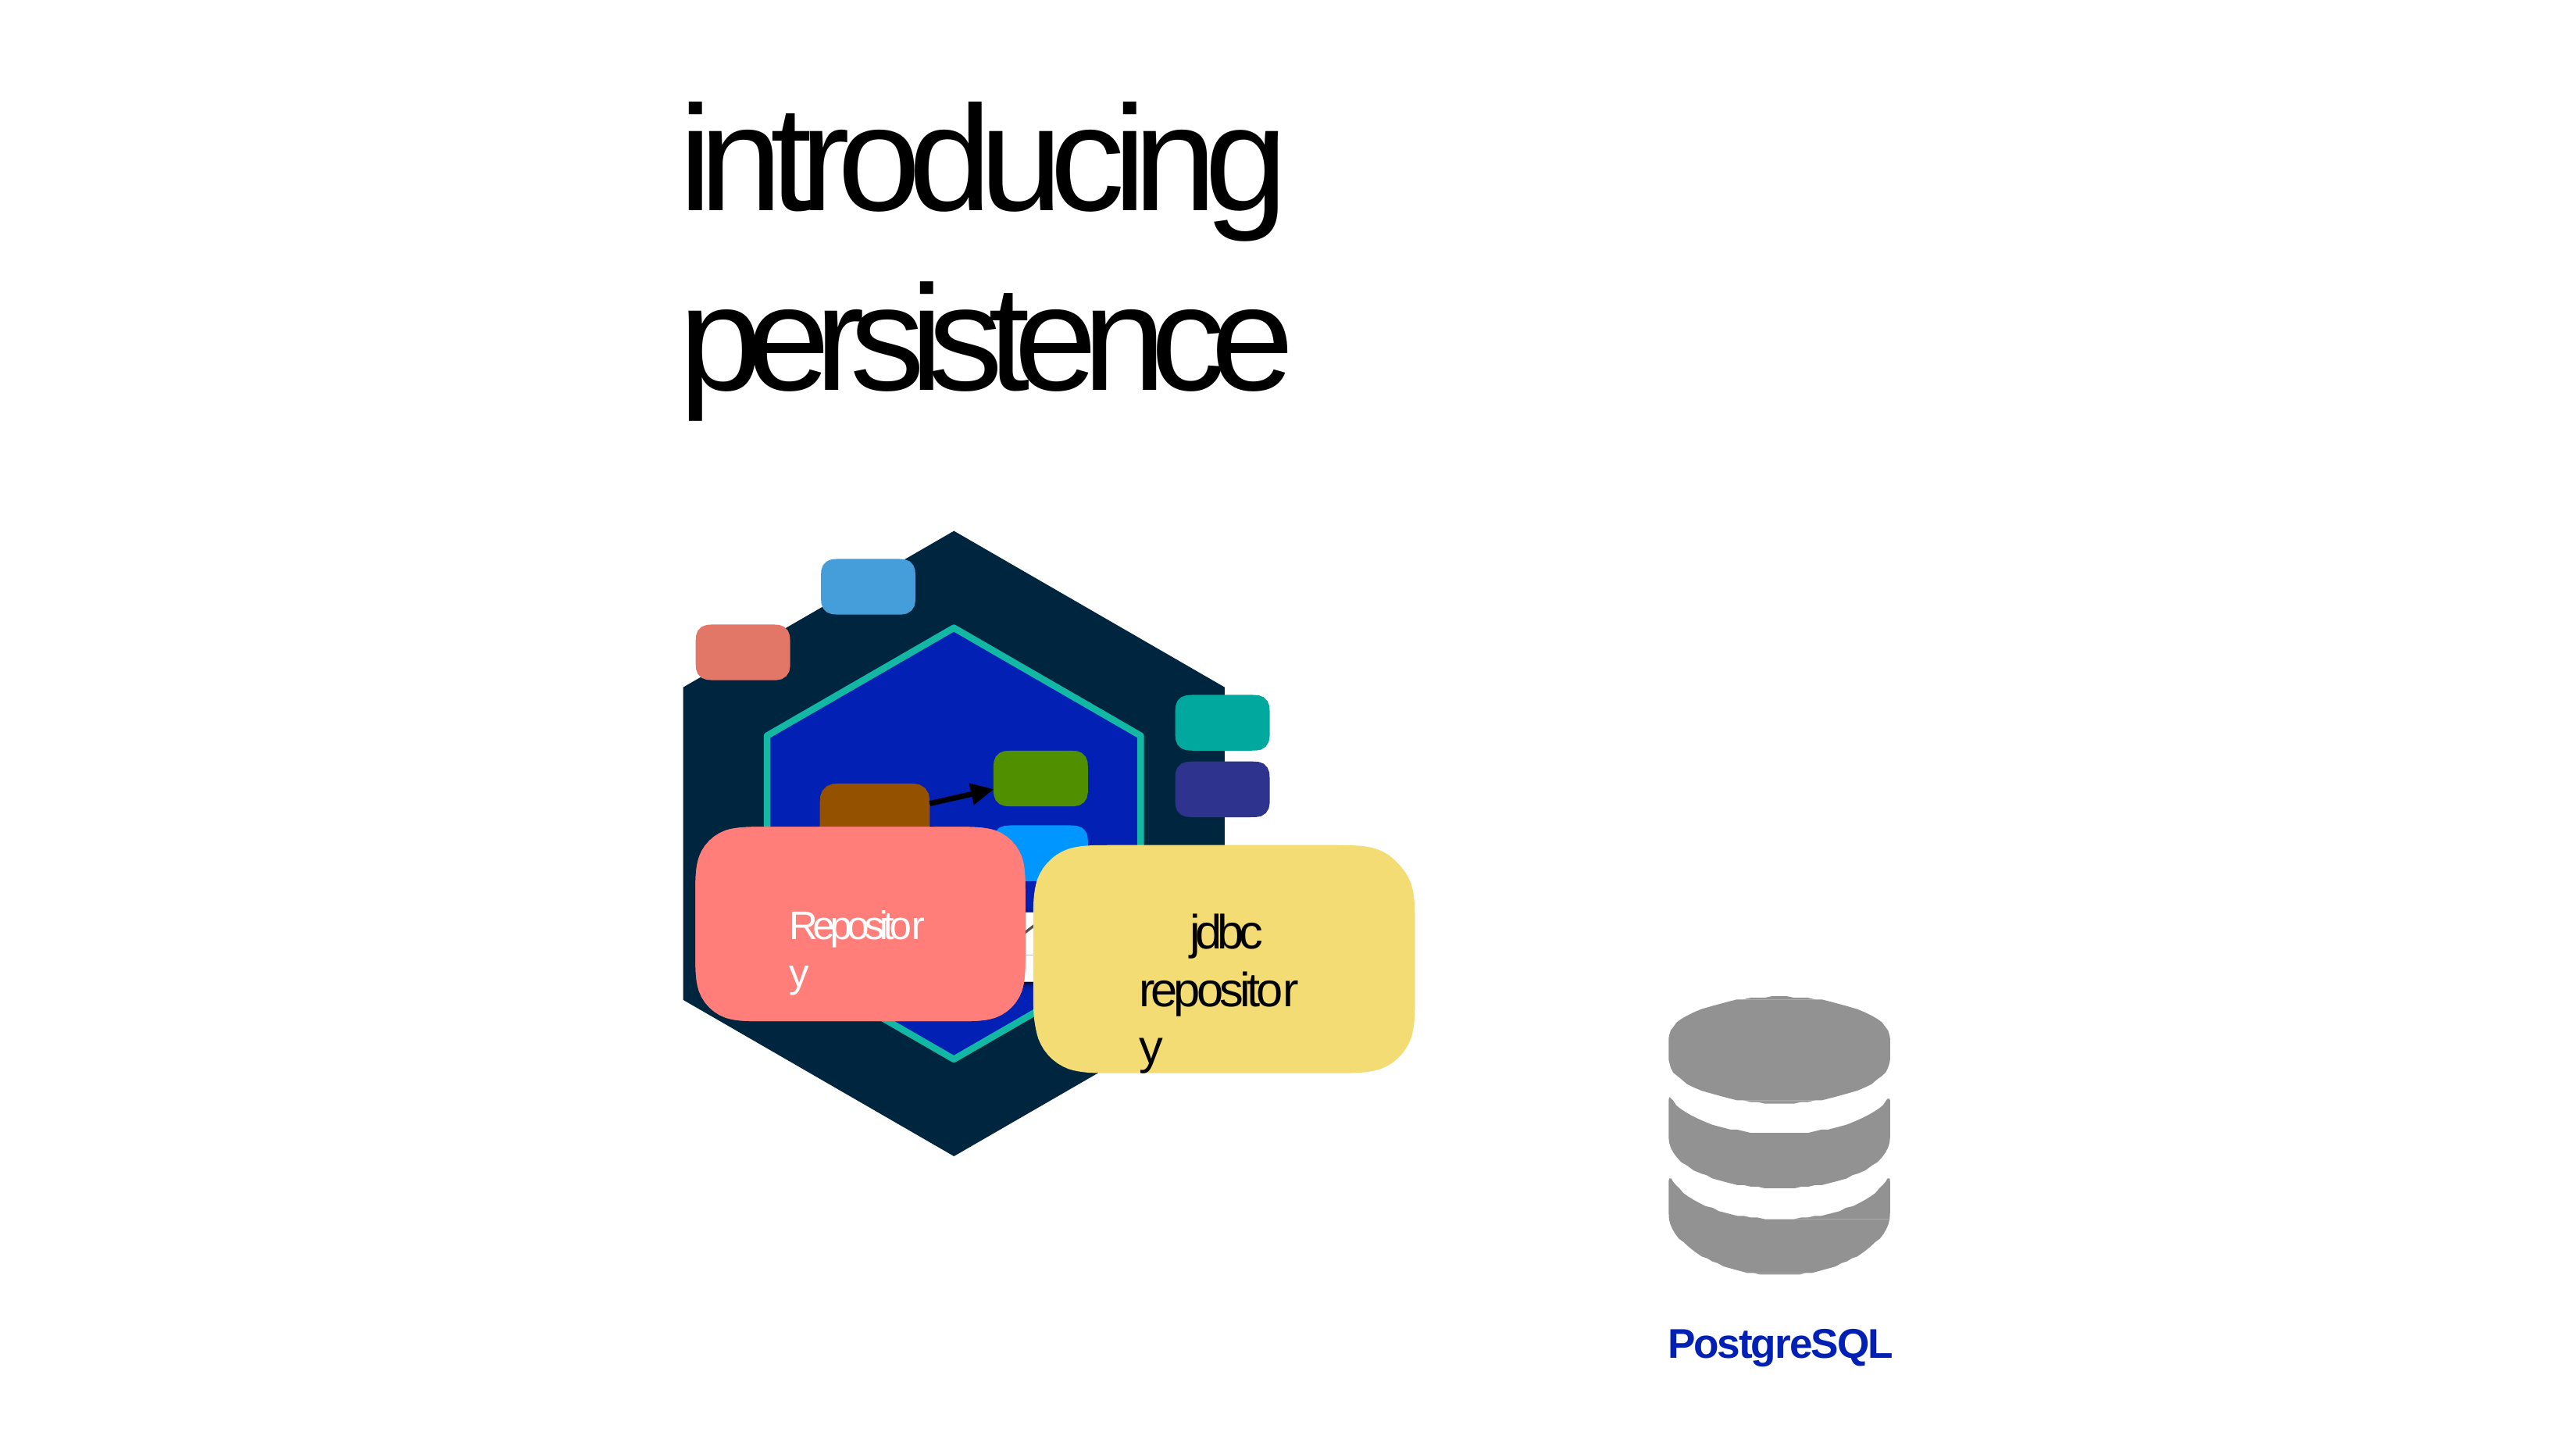

# introducing persistence

Repository
jdbc  repository

PostgreSQL